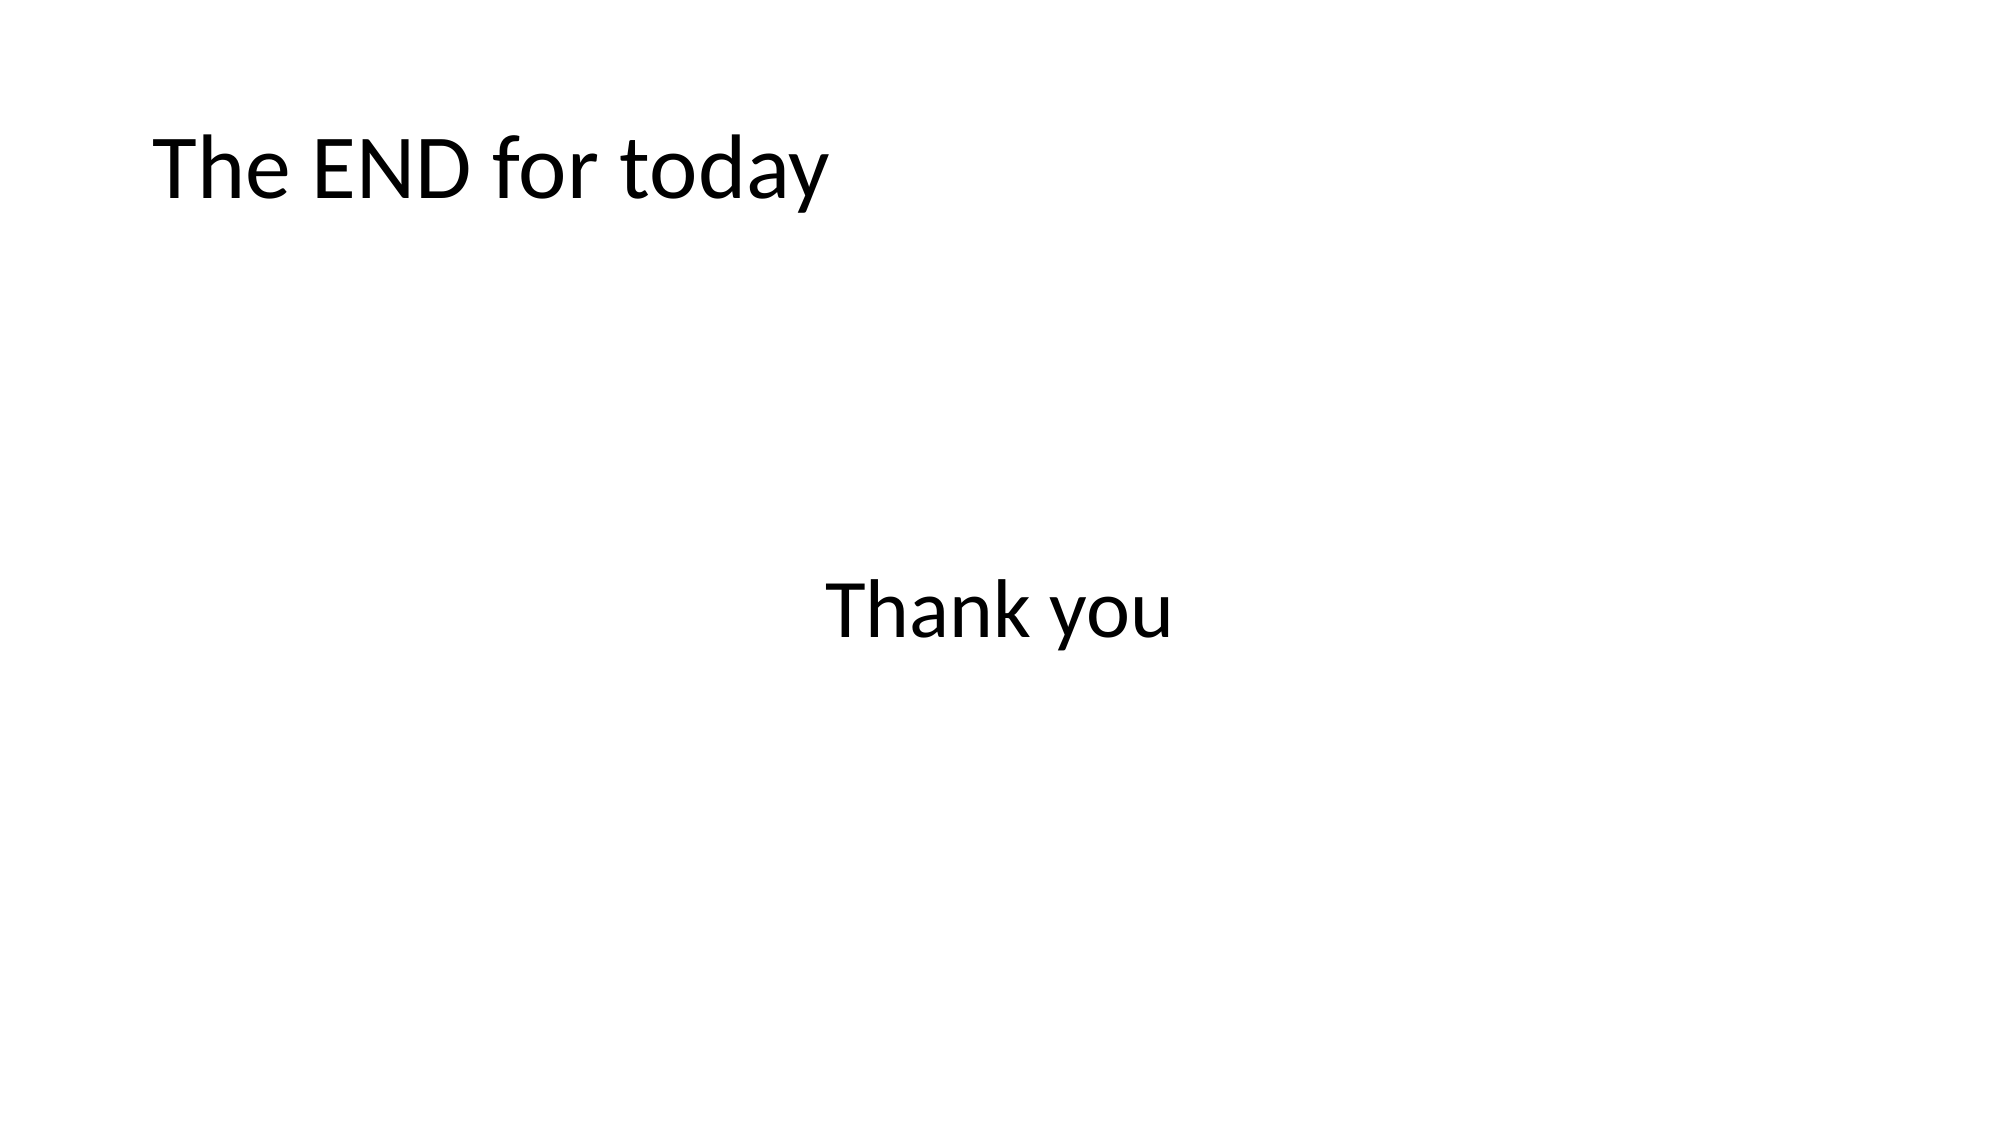

# The END for today

Thank you